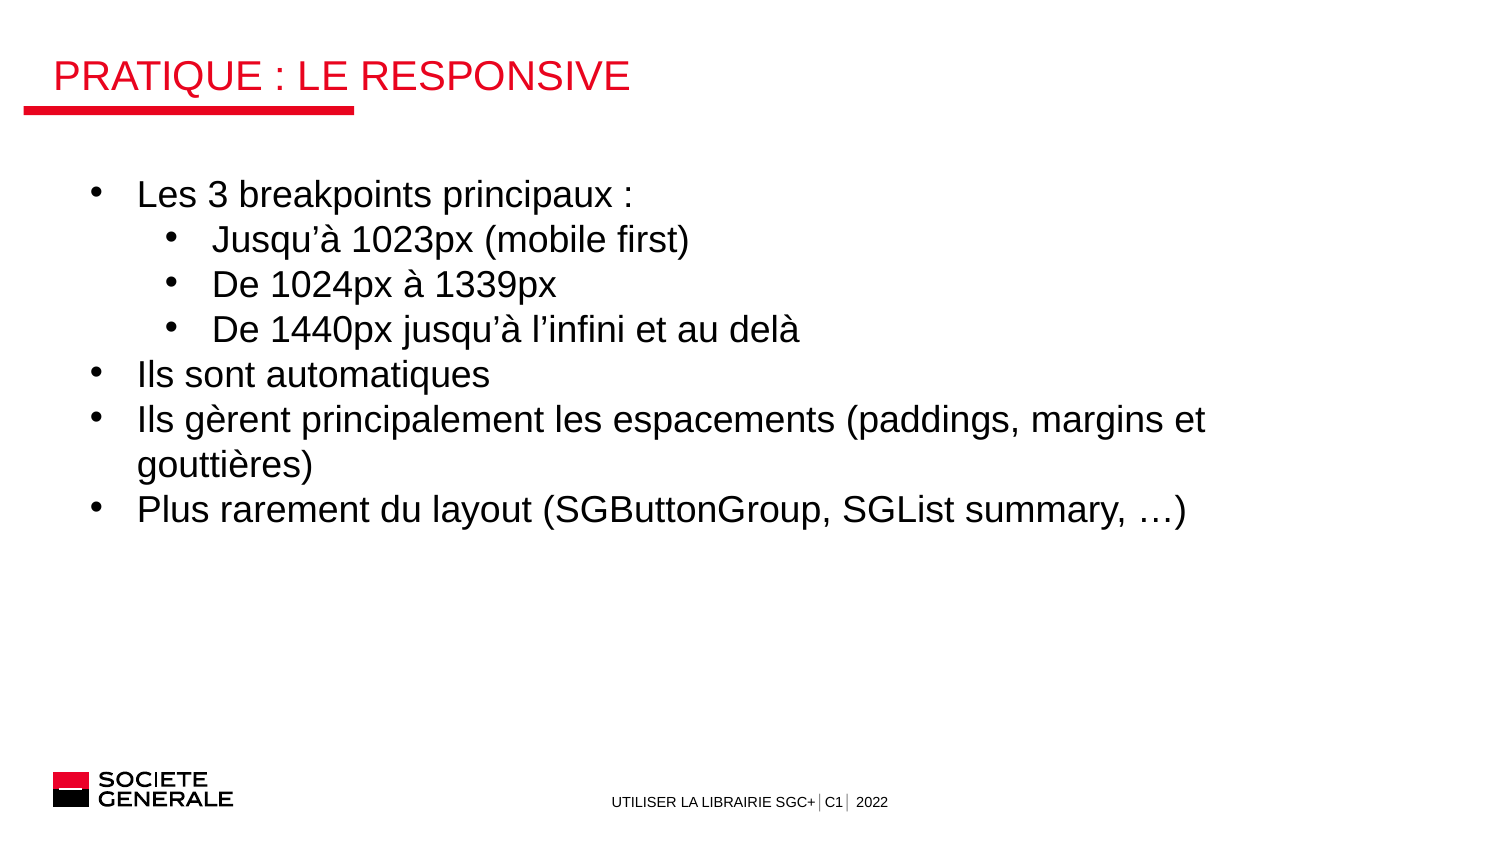

# Pratique : le responsive
Les 3 breakpoints principaux :
Jusqu’à 1023px (mobile first)
De 1024px à 1339px
De 1440px jusqu’à l’infini et au delà
Ils sont automatiques
Ils gèrent principalement les espacements (paddings, margins et gouttières)
Plus rarement du layout (SGButtonGroup, SGList summary, …)